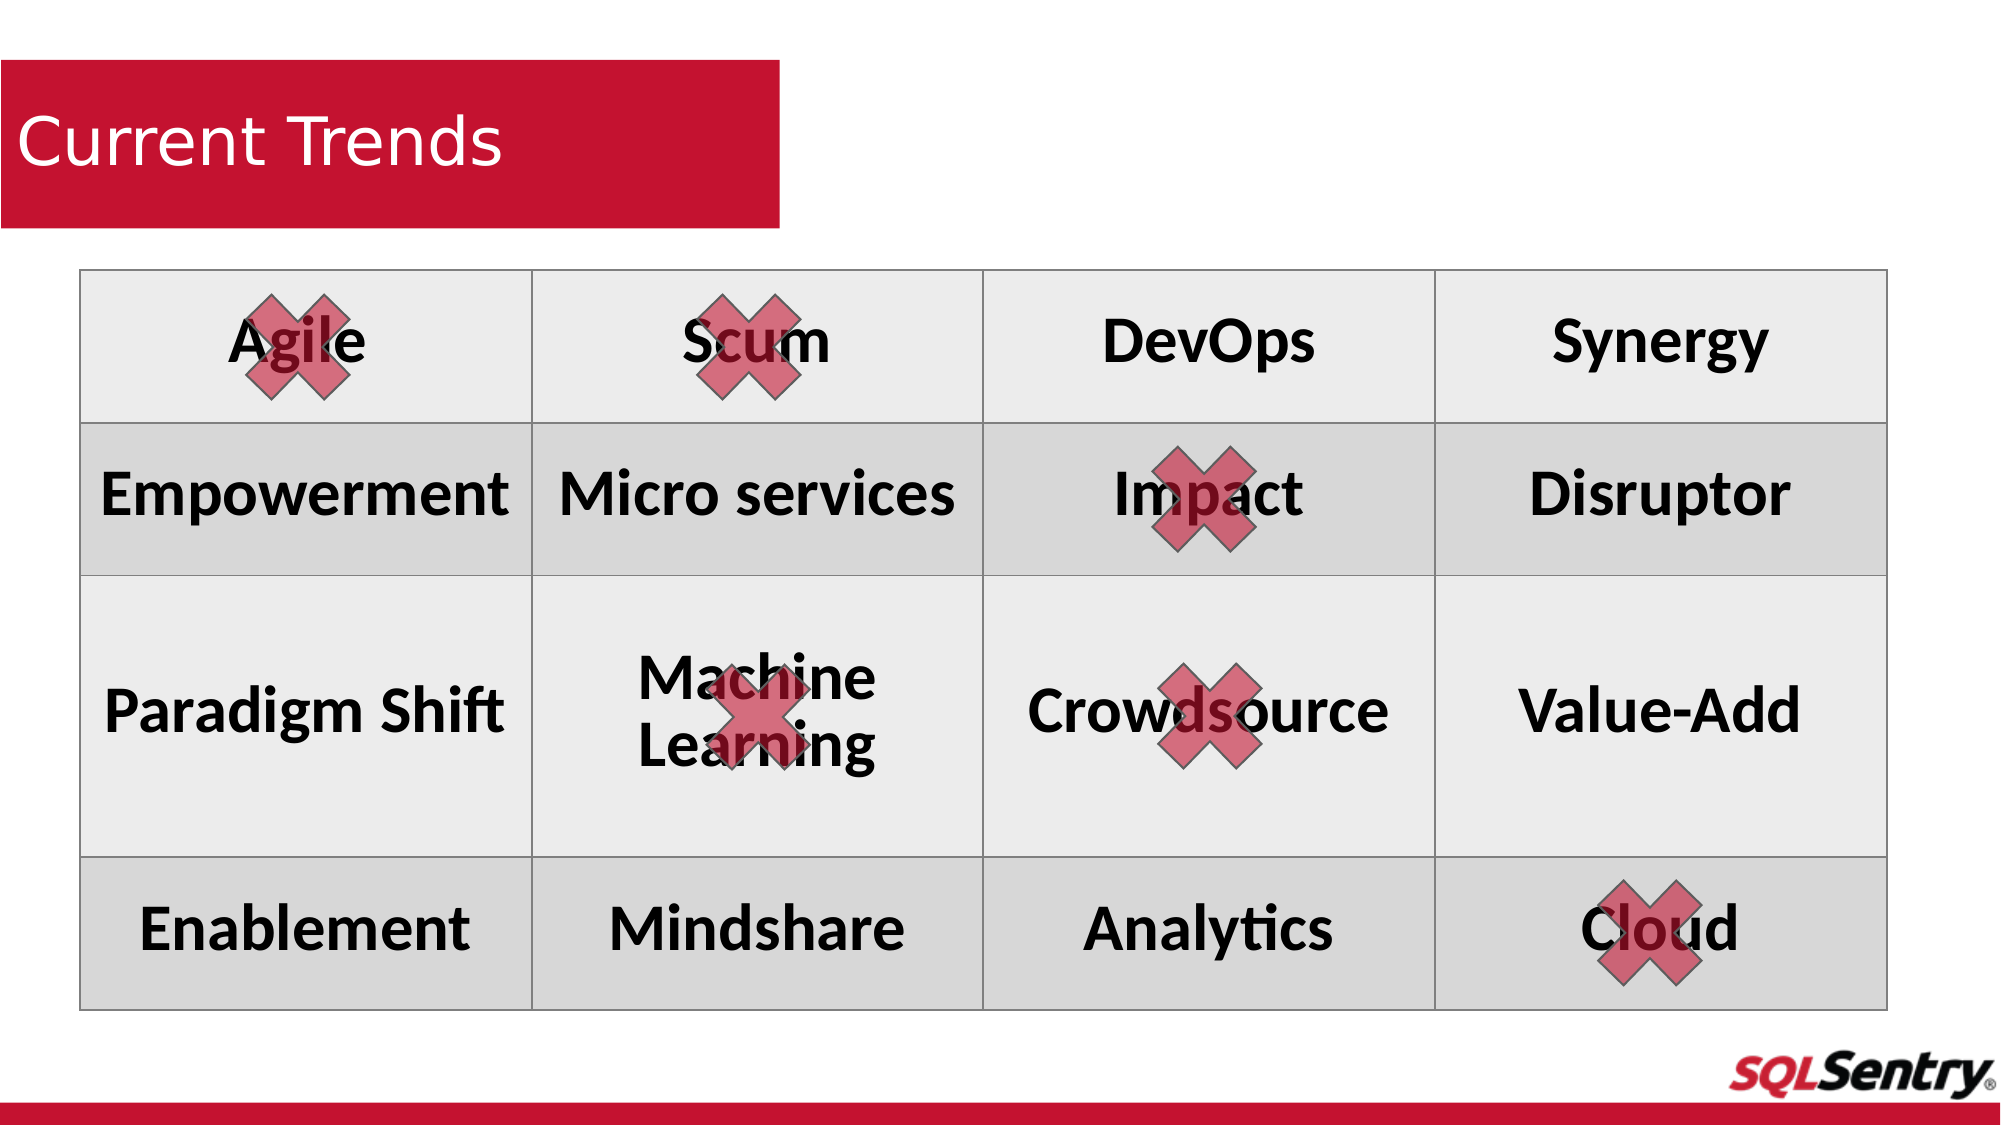

# Current Trends
| Agile | Scum | DevOps | Synergy |
| --- | --- | --- | --- |
| Empowerment | Micro services | Impact | Disruptor |
| Paradigm Shift | Machine Learning | Crowdsource | Value-Add |
| Enablement | Mindshare | Analytics | Cloud |